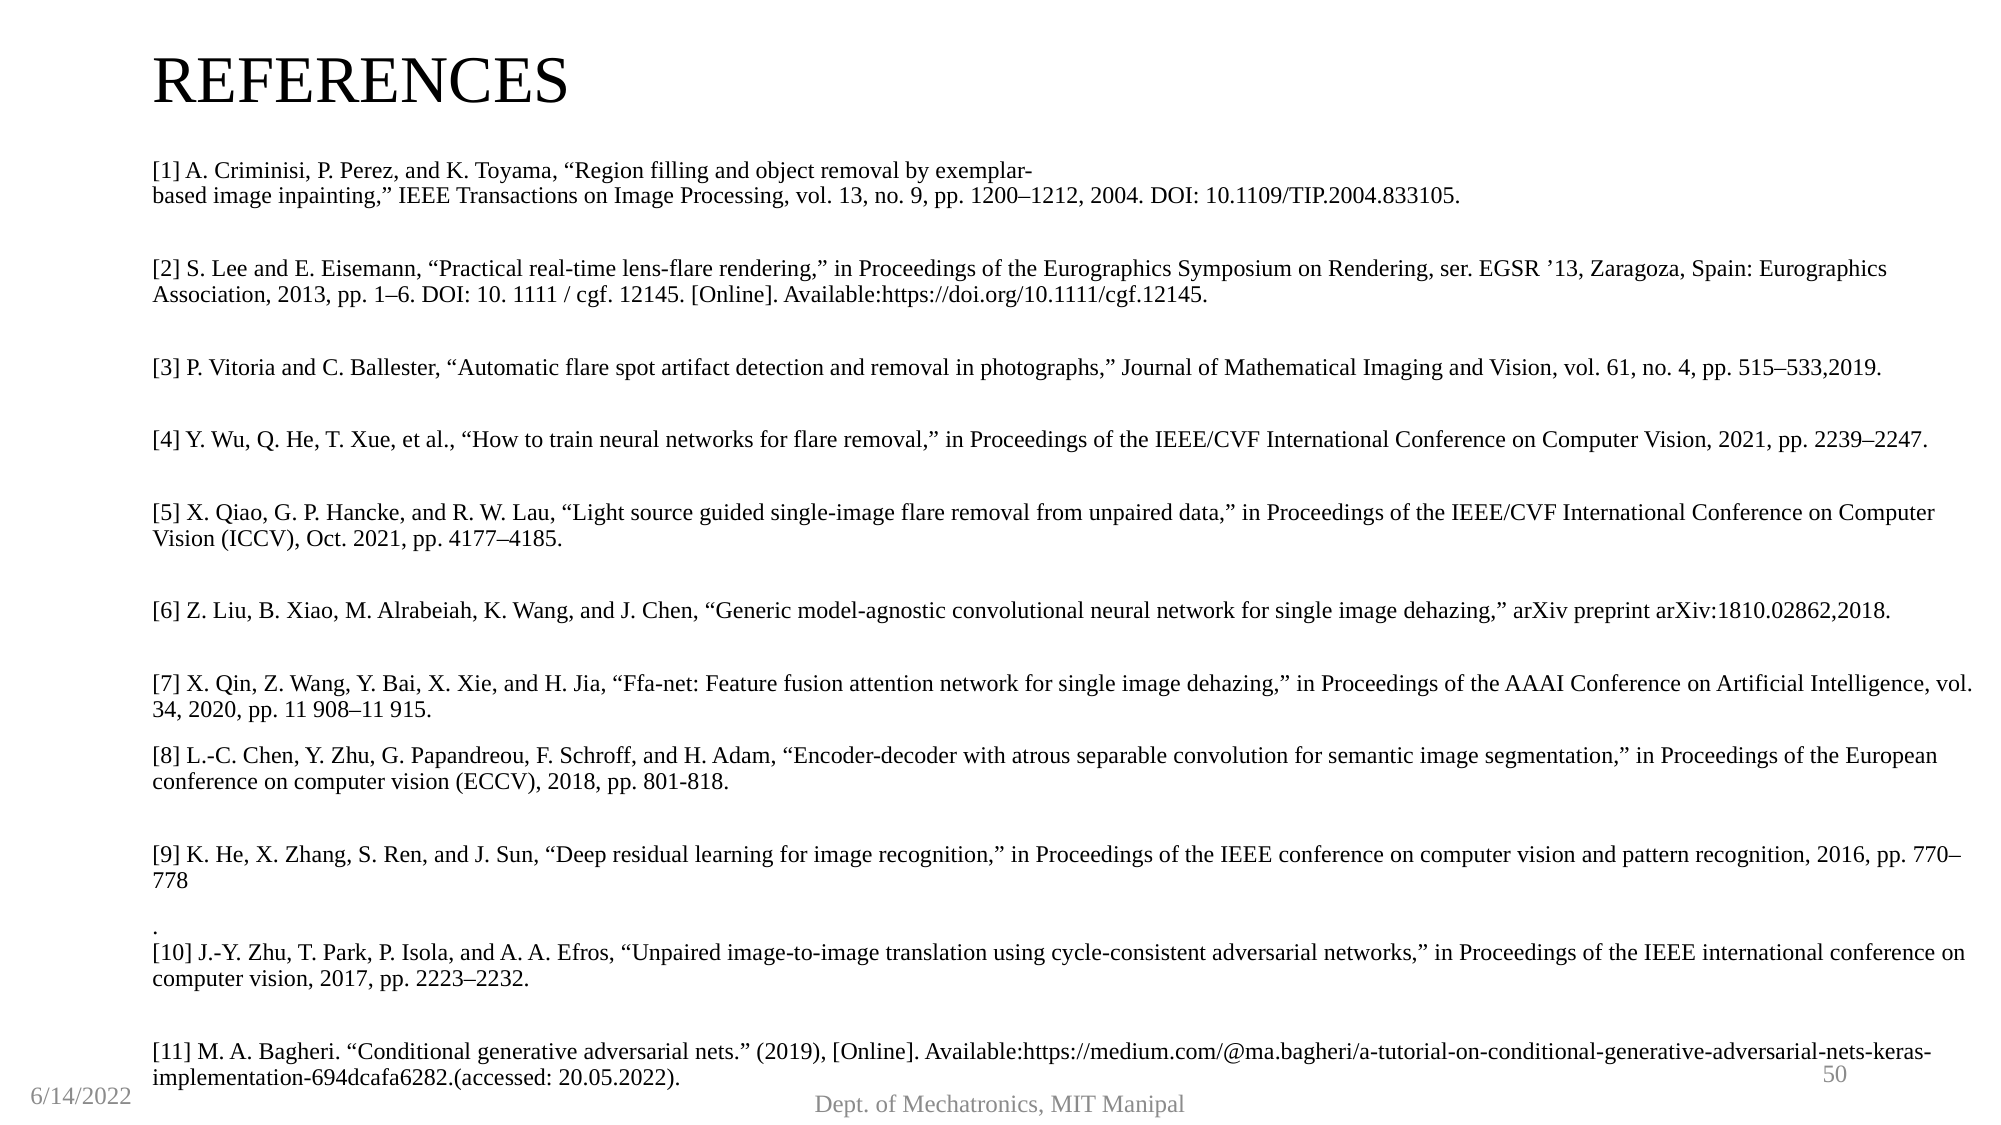

# REFERENCES
[1] A. Criminisi, P. Perez, and K. Toyama, “Region filling and object removal by exemplar-
based image inpainting,” IEEE Transactions on Image Processing, vol. 13, no. 9, pp. 1200–1212, 2004. DOI: 10.1109/TIP.2004.833105.
[2] S. Lee and E. Eisemann, “Practical real-time lens-flare rendering,” in Proceedings of the Eurographics Symposium on Rendering, ser. EGSR ’13, Zaragoza, Spain: Eurographics Association, 2013, pp. 1–6. DOI: 10. 1111 / cgf. 12145. [Online]. Available:https://doi.org/10.1111/cgf.12145.
[3] P. Vitoria and C. Ballester, “Automatic flare spot artifact detection and removal in photographs,” Journal of Mathematical Imaging and Vision, vol. 61, no. 4, pp. 515–533,2019.
[4] Y. Wu, Q. He, T. Xue, et al., “How to train neural networks for flare removal,” in Proceedings of the IEEE/CVF International Conference on Computer Vision, 2021, pp. 2239–2247.
[5] X. Qiao, G. P. Hancke, and R. W. Lau, “Light source guided single-image flare removal from unpaired data,” in Proceedings of the IEEE/CVF International Conference on Computer Vision (ICCV), Oct. 2021, pp. 4177–4185.
[6] Z. Liu, B. Xiao, M. Alrabeiah, K. Wang, and J. Chen, “Generic model-agnostic convolutional neural network for single image dehazing,” arXiv preprint arXiv:1810.02862,2018.
[7] X. Qin, Z. Wang, Y. Bai, X. Xie, and H. Jia, “Ffa-net: Feature fusion attention network for single image dehazing,” in Proceedings of the AAAI Conference on Artificial Intelligence, vol. 34, 2020, pp. 11 908–11 915.
[8] L.-C. Chen, Y. Zhu, G. Papandreou, F. Schroff, and H. Adam, “Encoder-decoder with atrous separable convolution for semantic image segmentation,” in Proceedings of the European conference on computer vision (ECCV), 2018, pp. 801-818.
[9] K. He, X. Zhang, S. Ren, and J. Sun, “Deep residual learning for image recognition,” in Proceedings of the IEEE conference on computer vision and pattern recognition, 2016, pp. 770–778
.
[10] J.-Y. Zhu, T. Park, P. Isola, and A. A. Efros, “Unpaired image-to-image translation using cycle-consistent adversarial networks,” in Proceedings of the IEEE international conference on computer vision, 2017, pp. 2223–2232.
[11] M. A. Bagheri. “Conditional generative adversarial nets.” (2019), [Online]. Available:https://medium.com/@ma.bagheri/a-tutorial-on-conditional-generative-adversarial-nets-keras-implementation-694dcafa6282.(accessed: 20.05.2022).
50
6/14/2022
Dept. of Mechatronics, MIT Manipal